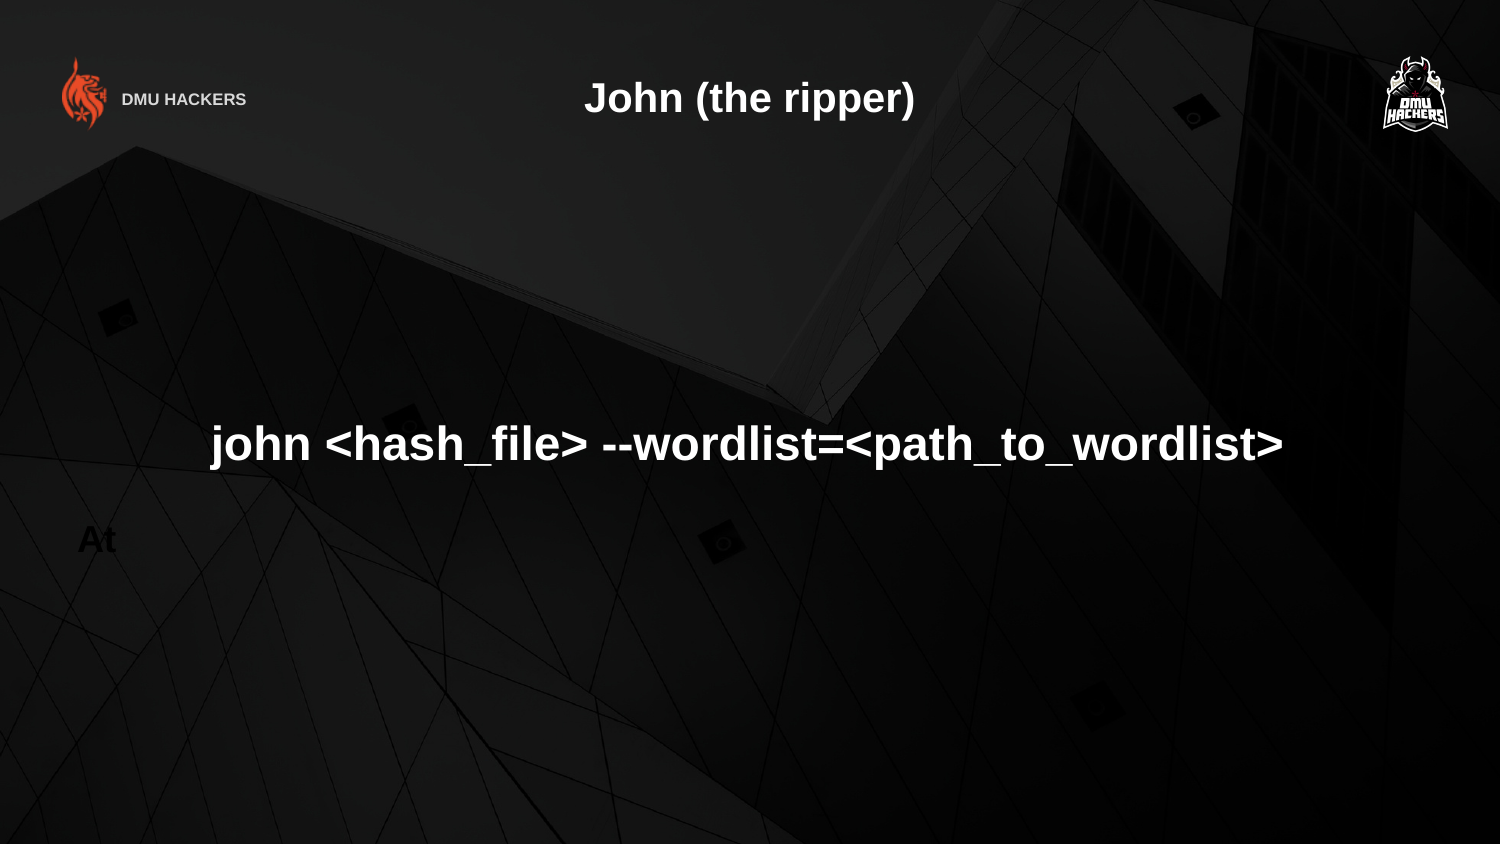

John (the ripper)

DMU HACKERS
john <hash_file> --wordlist=<path_to_wordlist>
At